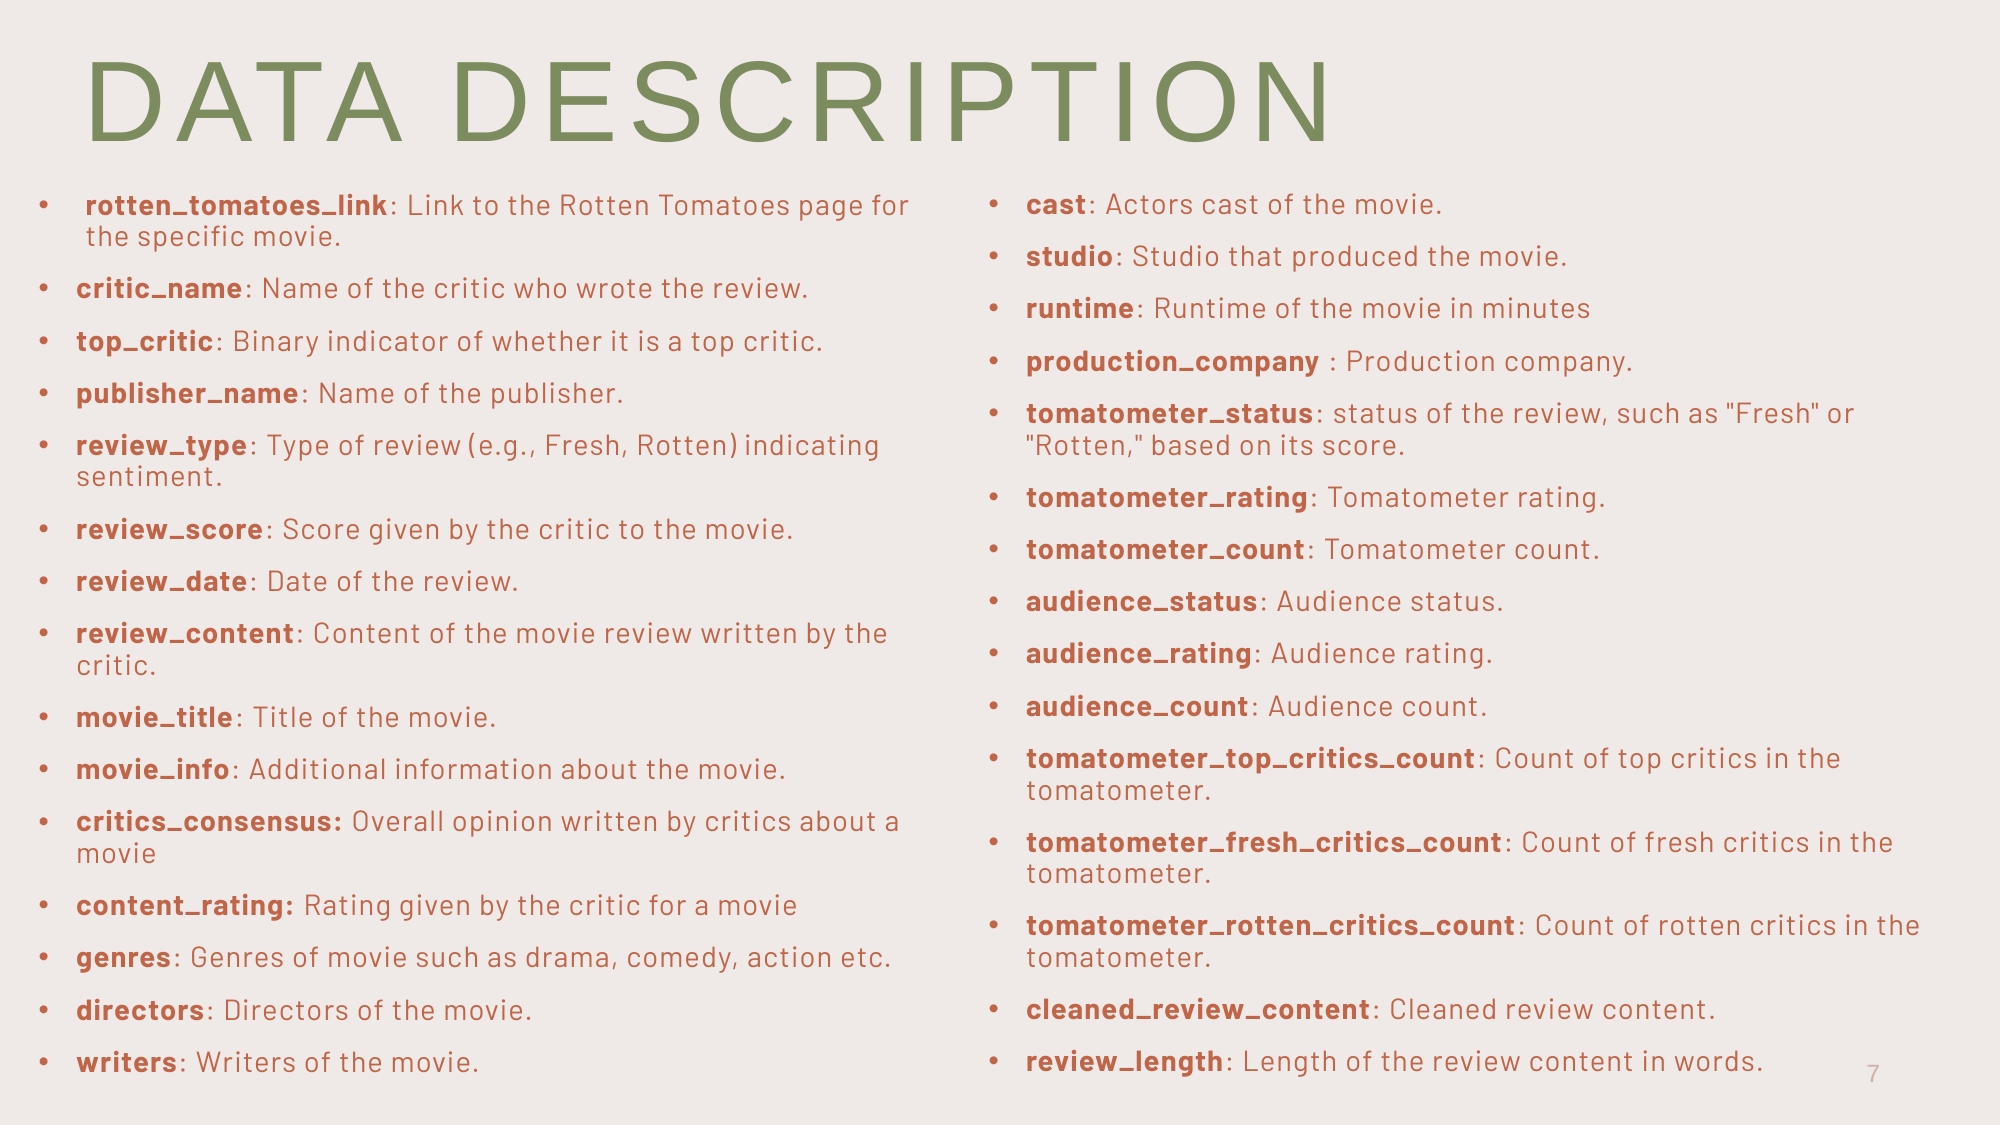

# DATA DESCRIPTION
cast: Actors cast of the movie.
studio: Studio that produced the movie.
runtime: Runtime of the movie in minutes
production_company : Production company.
tomatometer_status: status of the review, such as "Fresh" or "Rotten," based on its score.
tomatometer_rating: Tomatometer rating.
tomatometer_count: Tomatometer count.
audience_status: Audience status.
audience_rating: Audience rating.
audience_count: Audience count.
tomatometer_top_critics_count: Count of top critics in the tomatometer.
tomatometer_fresh_critics_count: Count of fresh critics in the tomatometer.
tomatometer_rotten_critics_count: Count of rotten critics in the tomatometer.
cleaned_review_content: Cleaned review content.
review_length: Length of the review content in words.
rotten_tomatoes_link: Link to the Rotten Tomatoes page for the specific movie.
critic_name: Name of the critic who wrote the review.
top_critic: Binary indicator of whether it is a top critic.
publisher_name: Name of the publisher.
review_type: Type of review (e.g., Fresh, Rotten) indicating sentiment.
review_score: Score given by the critic to the movie.
review_date: Date of the review.
review_content: Content of the movie review written by the critic.
movie_title: Title of the movie.
movie_info: Additional information about the movie.
critics_consensus: Overall opinion written by critics about a movie
content_rating: Rating given by the critic for a movie
genres: Genres of movie such as drama, comedy, action etc.
directors: Directors of the movie.
writers: Writers of the movie.
7